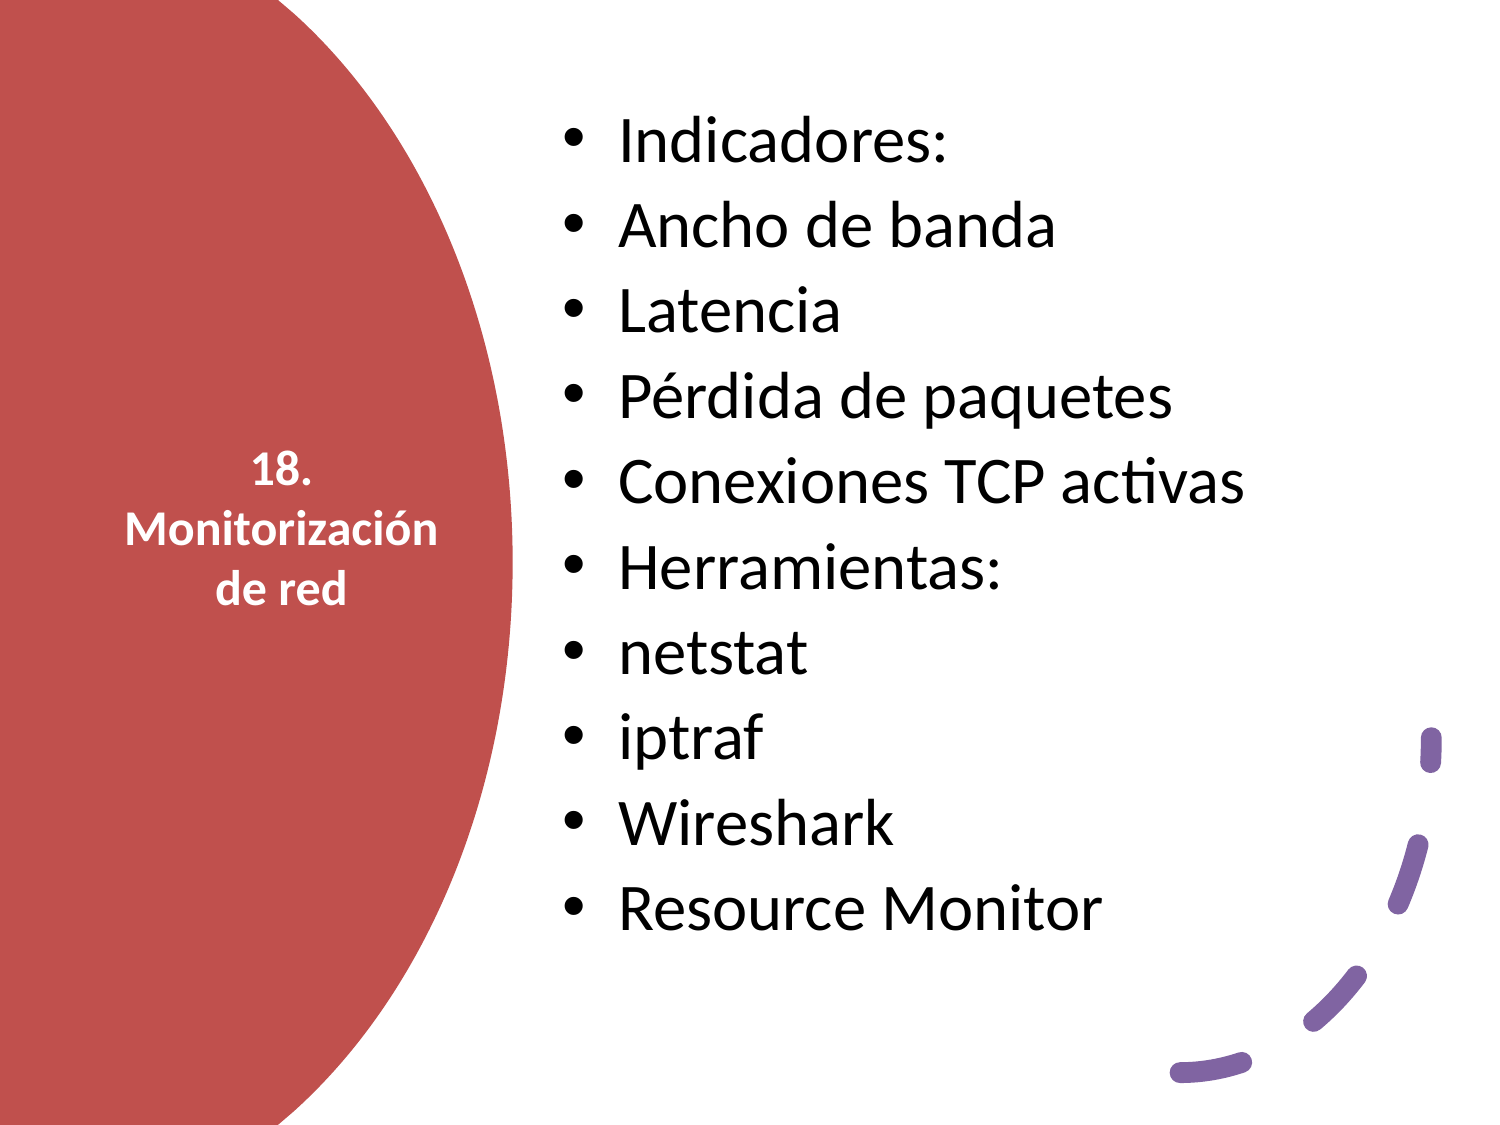

Indicadores:
Ancho de banda
Latencia
Pérdida de paquetes
Conexiones TCP activas
Herramientas:
netstat
iptraf
Wireshark
Resource Monitor

# 18. Monitorización de red